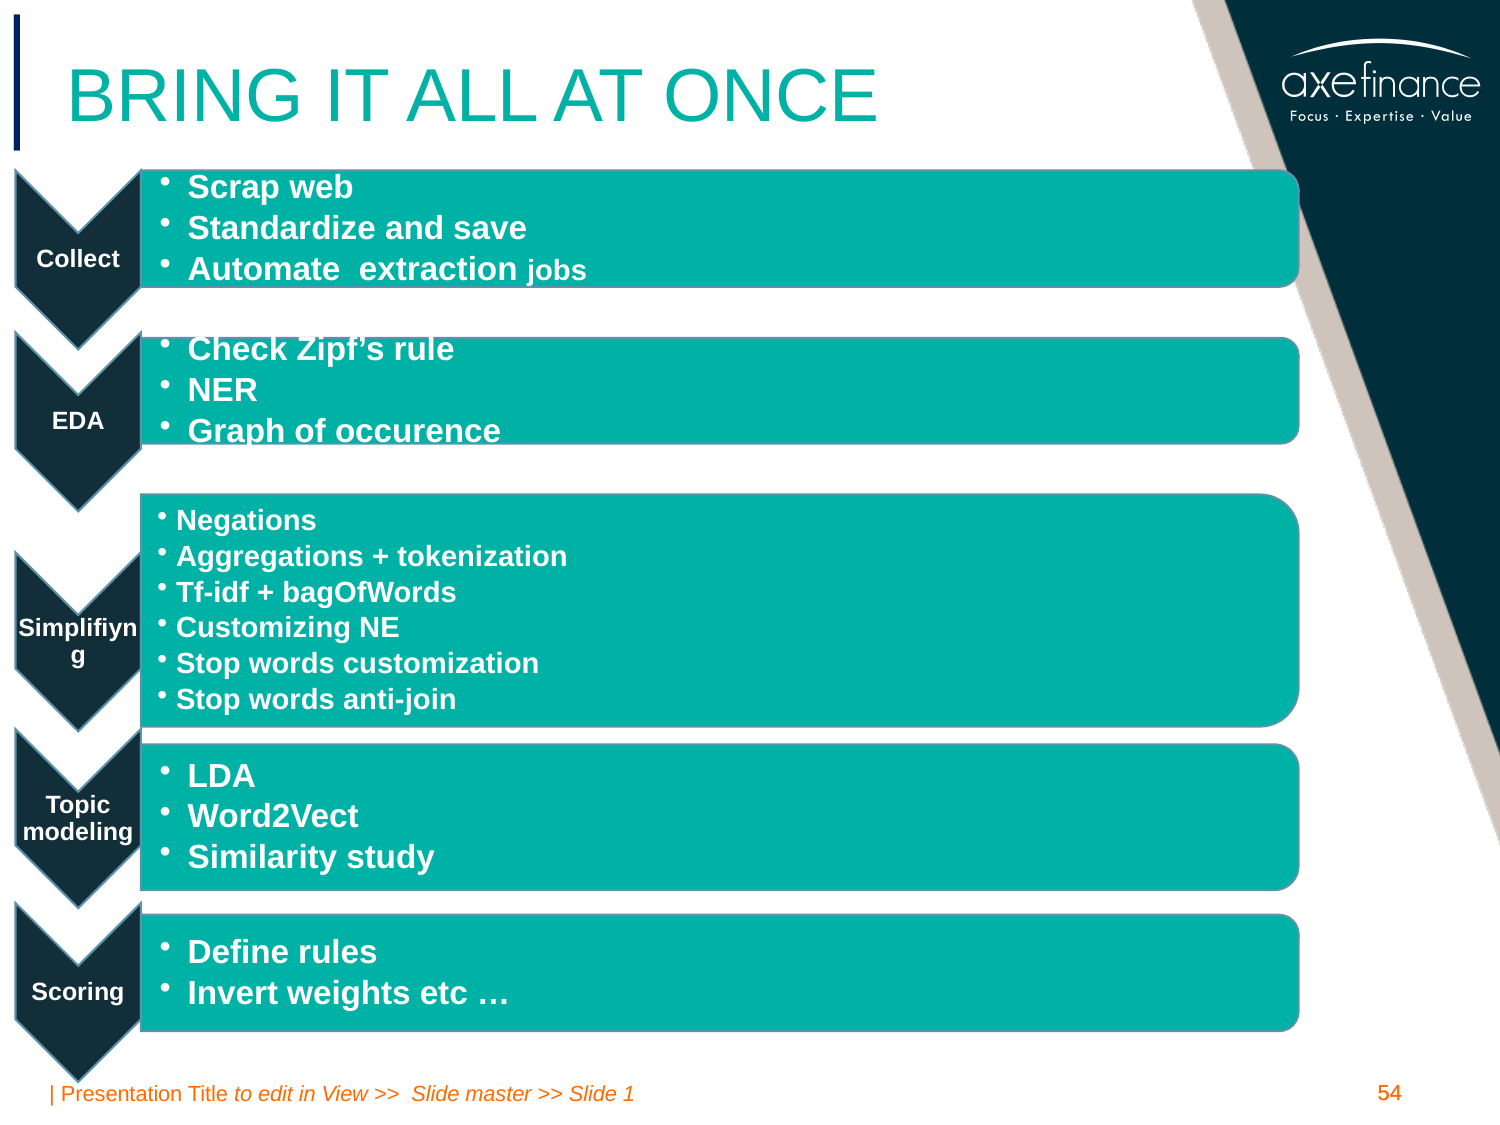

# Bring it all at once
Collect
Scrap web
Standardize and save
Automate  extraction jobs
EDA
Check Zipf’s rule
NER
Graph of occurence
Simplifiyng
Negations
Aggregations + tokenization
Tf-idf + bagOfWords
Customizing NE
Stop words customization
Stop words anti-join
Topic modeling
LDA
Word2Vect
Similarity study
Scoring
Define rules
Invert weights etc …